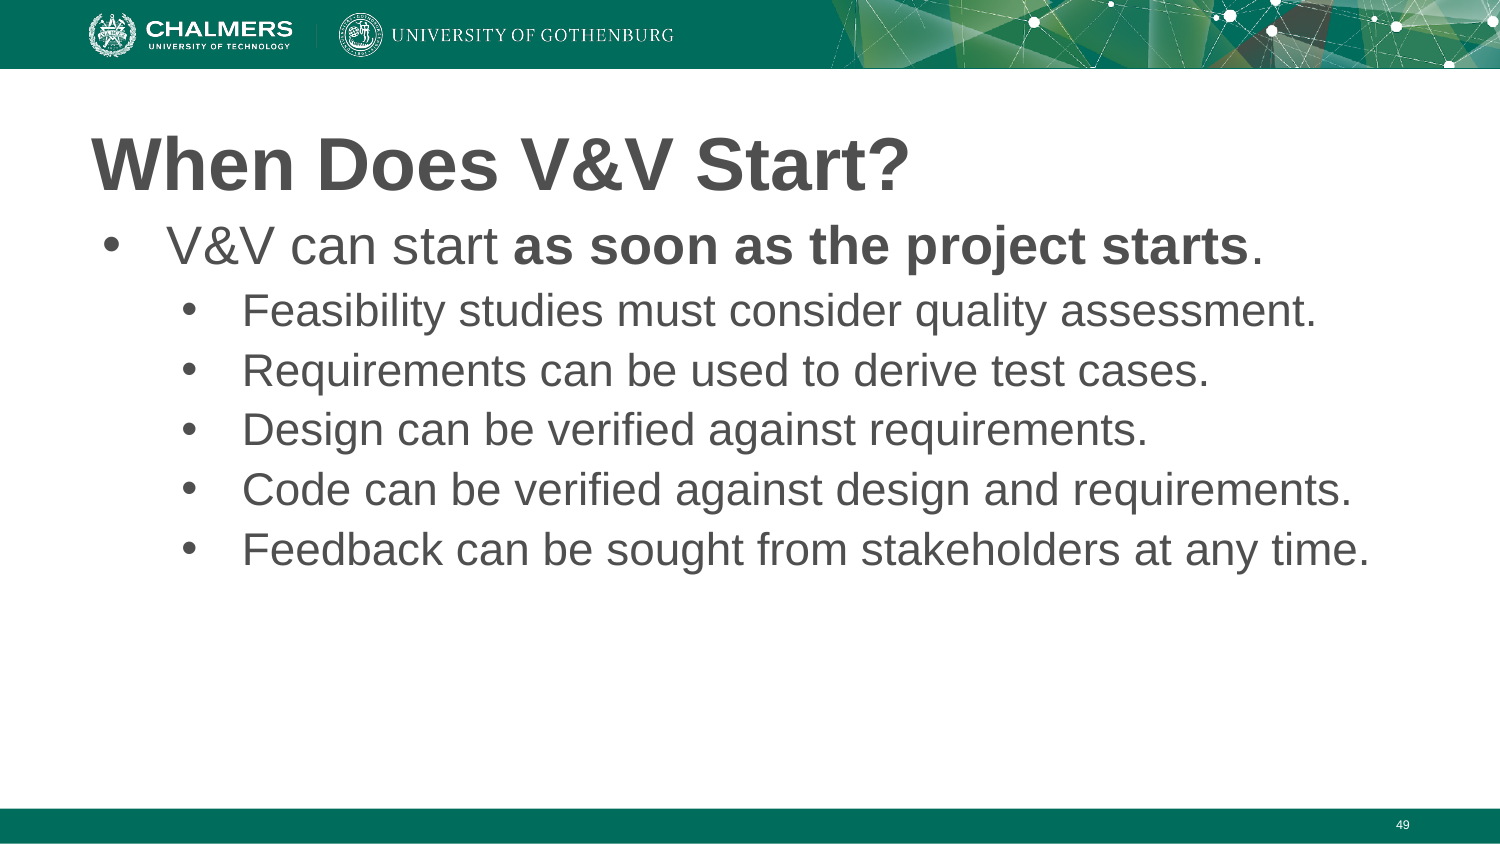

# When Does V&V Start?
V&V can start as soon as the project starts.
Feasibility studies must consider quality assessment.
Requirements can be used to derive test cases.
Design can be verified against requirements.
Code can be verified against design and requirements.
Feedback can be sought from stakeholders at any time.

49